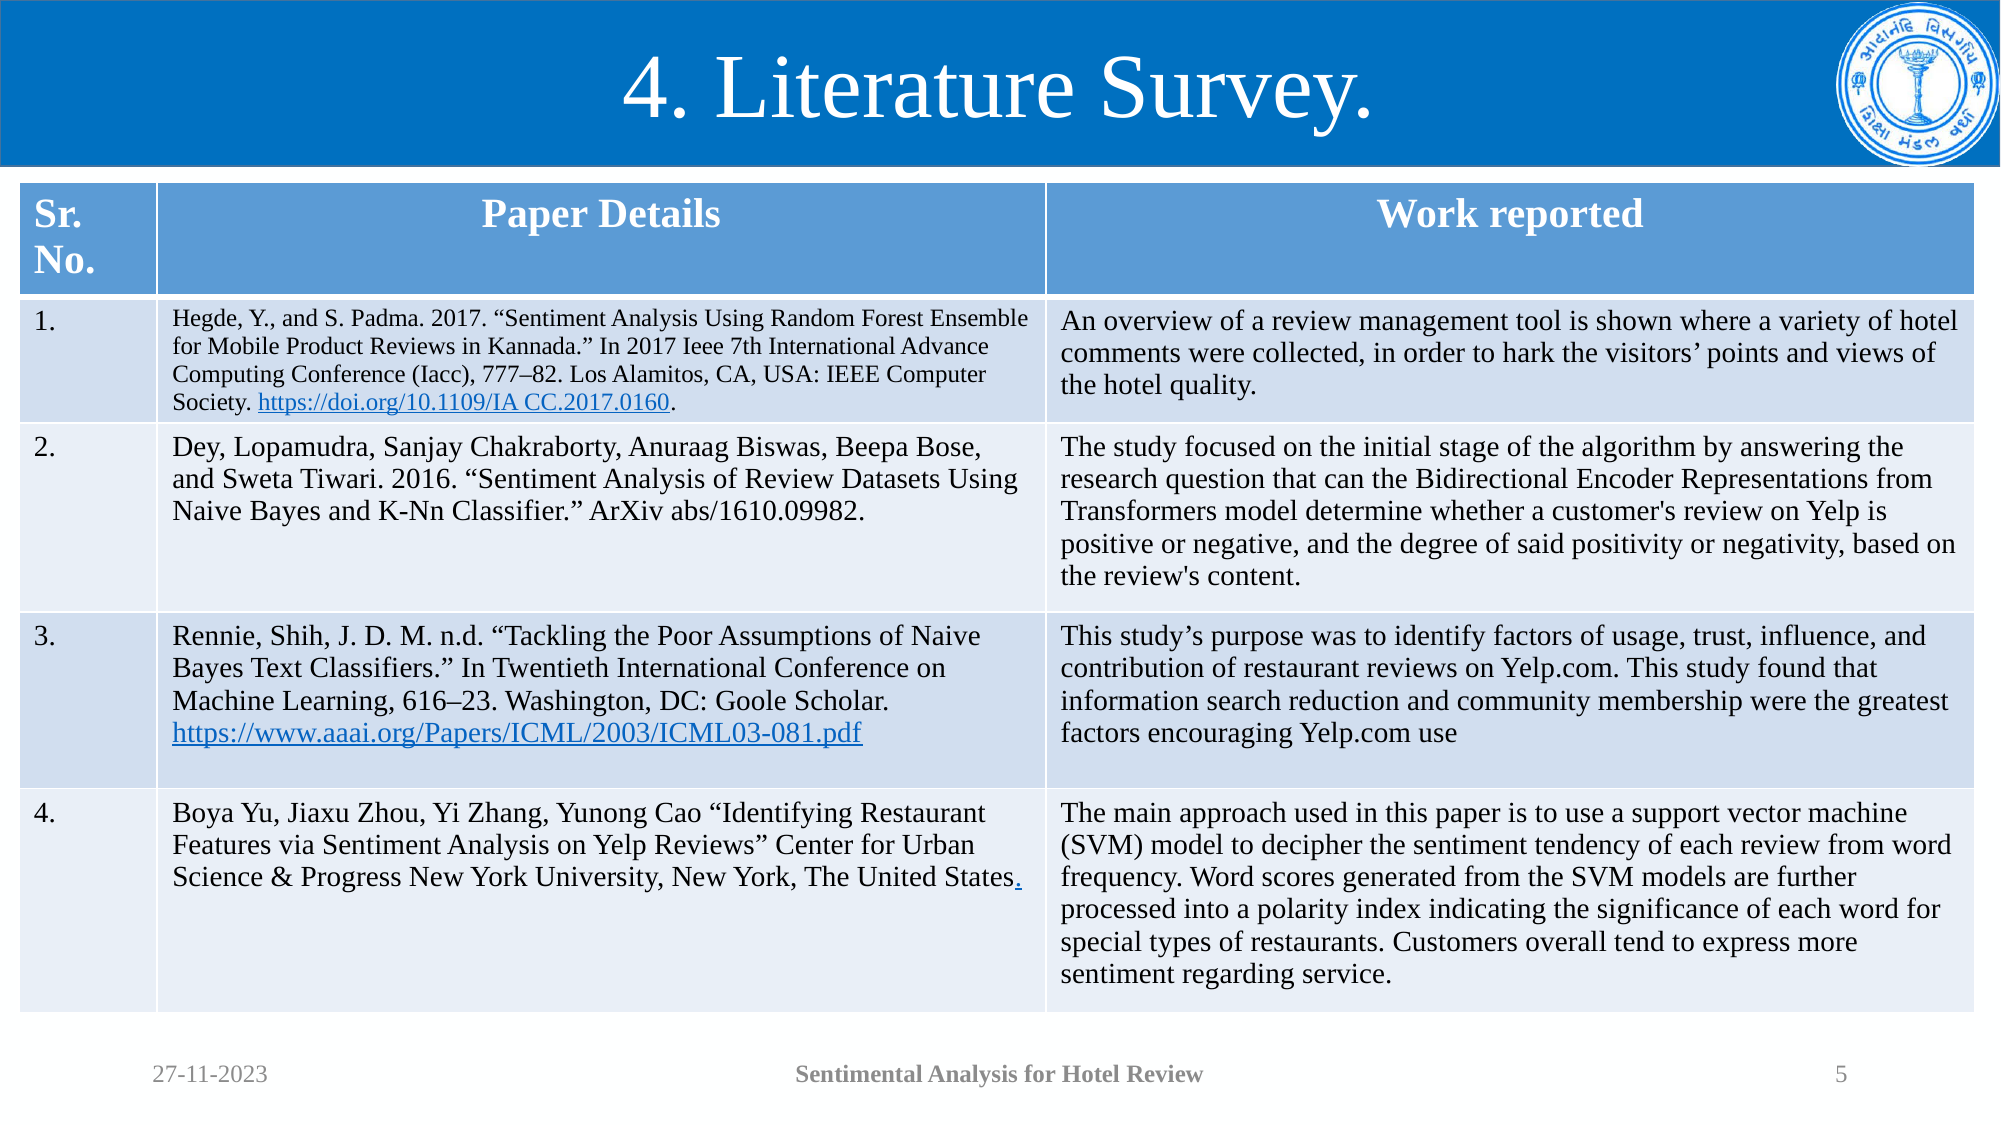

# 4. Literature Survey.
| Sr. No. | Paper Details | Work reported |
| --- | --- | --- |
| 1. | Hegde, Y., and S. Padma. 2017. “Sentiment Analysis Using Random Forest Ensemble for Mobile Product Reviews in Kannada.” In 2017 Ieee 7th International Advance Computing Conference (Iacc), 777–82. Los Alamitos, CA, USA: IEEE Computer Society. https://doi.org/10.1109/IA CC.2017.0160. | An overview of a review management tool is shown where a variety of hotel comments were collected, in order to hark the visitors’ points and views of the hotel quality. |
| 2. | Dey, Lopamudra, Sanjay Chakraborty, Anuraag Biswas, Beepa Bose, and Sweta Tiwari. 2016. “Sentiment Analysis of Review Datasets Using Naive Bayes and K-Nn Classifier.” ArXiv abs/1610.09982. | The study focused on the initial stage of the algorithm by answering the research question that can the Bidirectional Encoder Representations from Transformers model determine whether a customer's review on Yelp is positive or negative, and the degree of said positivity or negativity, based on the review's content. |
| 3. | Rennie, Shih, J. D. M. n.d. “Tackling the Poor Assumptions of Naive Bayes Text Classifiers.” In Twentieth International Conference on Machine Learning, 616–23. Washington, DC: Goole Scholar. https://www.aaai.org/Papers/ICML/2003/ICML03-081.pdf | This study’s purpose was to identify factors of usage, trust, influence, and contribution of restaurant reviews on Yelp.com. This study found that information search reduction and community membership were the greatest factors encouraging Yelp.com use |
| 4. | Boya Yu, Jiaxu Zhou, Yi Zhang, Yunong Cao “Identifying Restaurant Features via Sentiment Analysis on Yelp Reviews” Center for Urban Science & Progress New York University, New York, The United States. | The main approach used in this paper is to use a support vector machine (SVM) model to decipher the sentiment tendency of each review from word frequency. Word scores generated from the SVM models are further processed into a polarity index indicating the significance of each word for special types of restaurants. Customers overall tend to express more sentiment regarding service. |
27-11-2023
Sentimental Analysis for Hotel Review
5